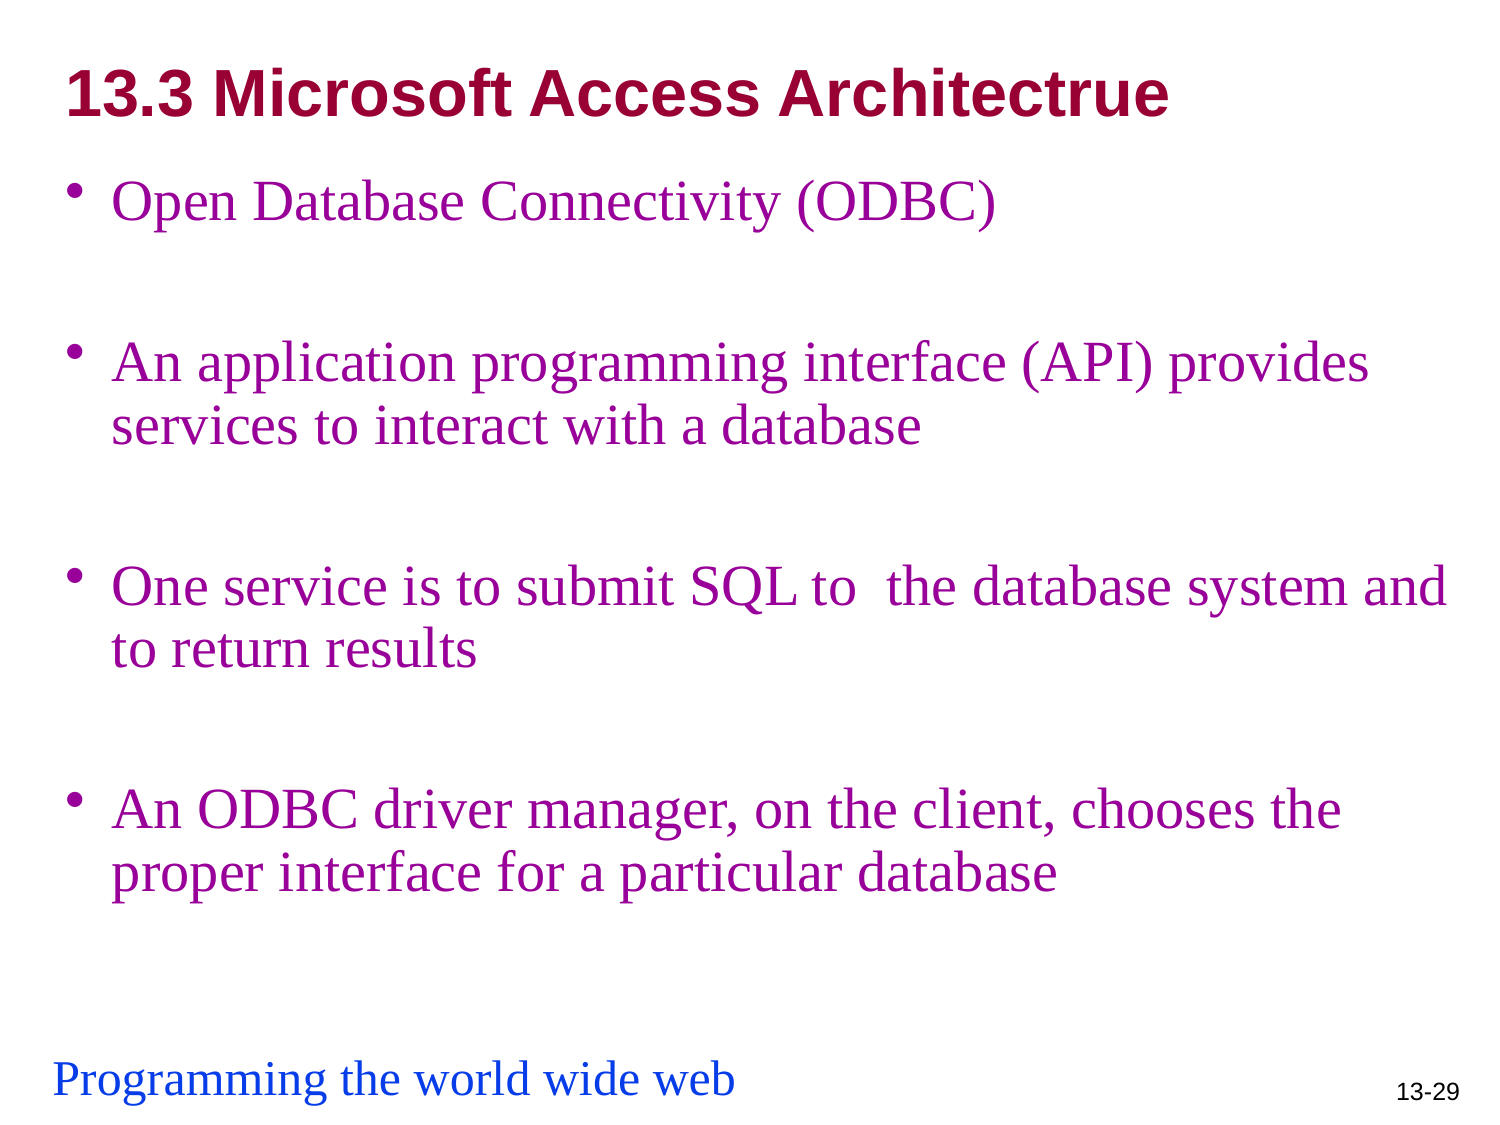

# 13.3 Microsoft Access Architectrue
Open Database Connectivity (ODBC)

An application programming interface (API) provides services to interact with a database

One service is to submit SQL to  the database system and to return results

An ODBC driver manager, on the client, chooses the proper interface for a particular database